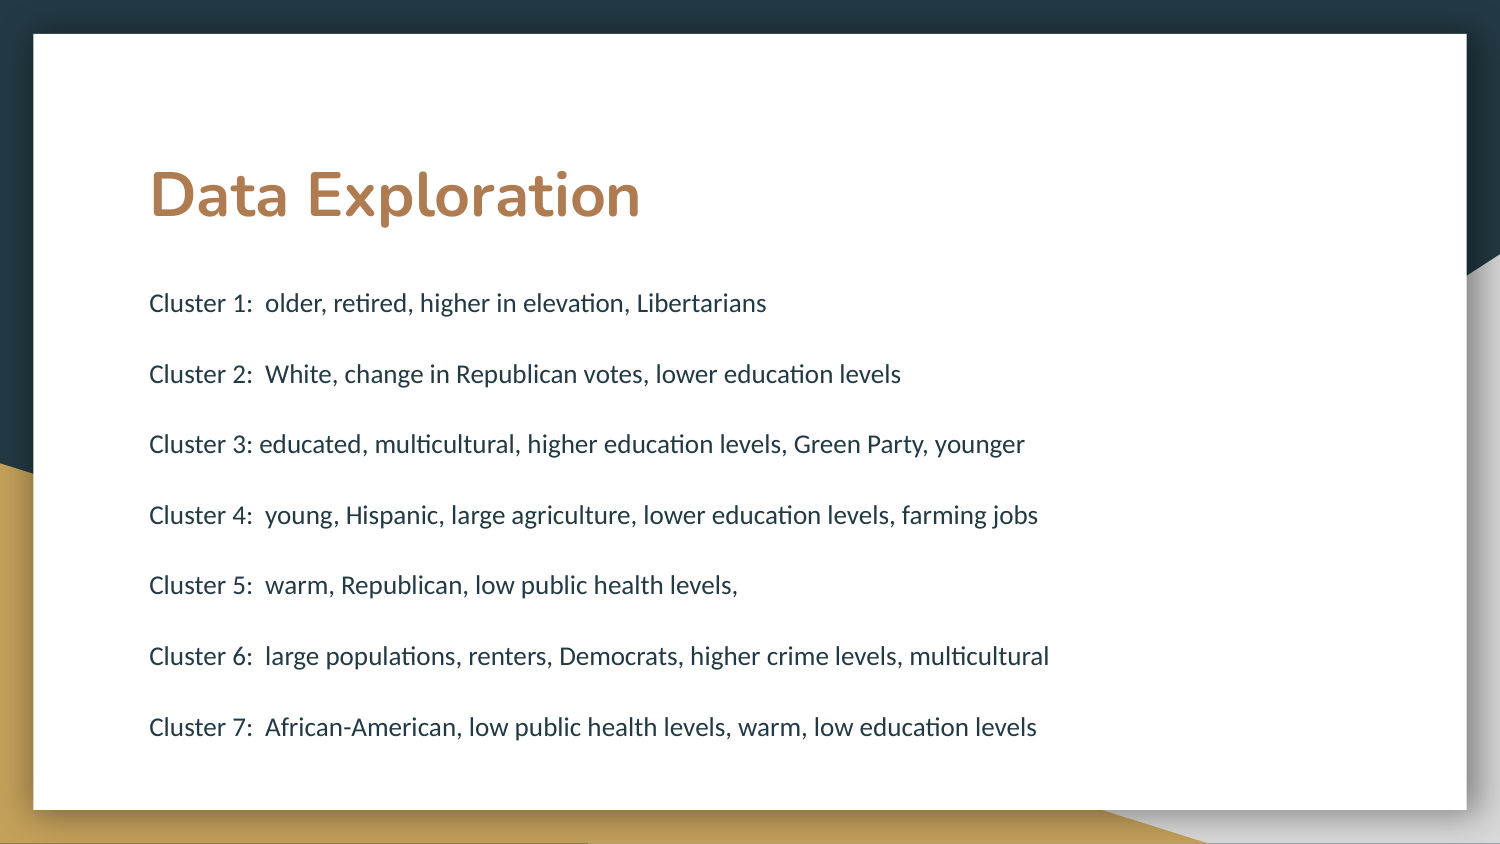

# Data Exploration

Cluster 1:  older, retired, higher in elevation, Libertarians
Cluster 2:  White, change in Republican votes, lower education levels
Cluster 3: educated, multicultural, higher education levels, Green Party, younger
Cluster 4:  young, Hispanic, large agriculture, lower education levels, farming jobs
Cluster 5:  warm, Republican, low public health levels,
Cluster 6:  large populations, renters, Democrats, higher crime levels, multicultural
Cluster 7:  African-American, low public health levels, warm, low education levels